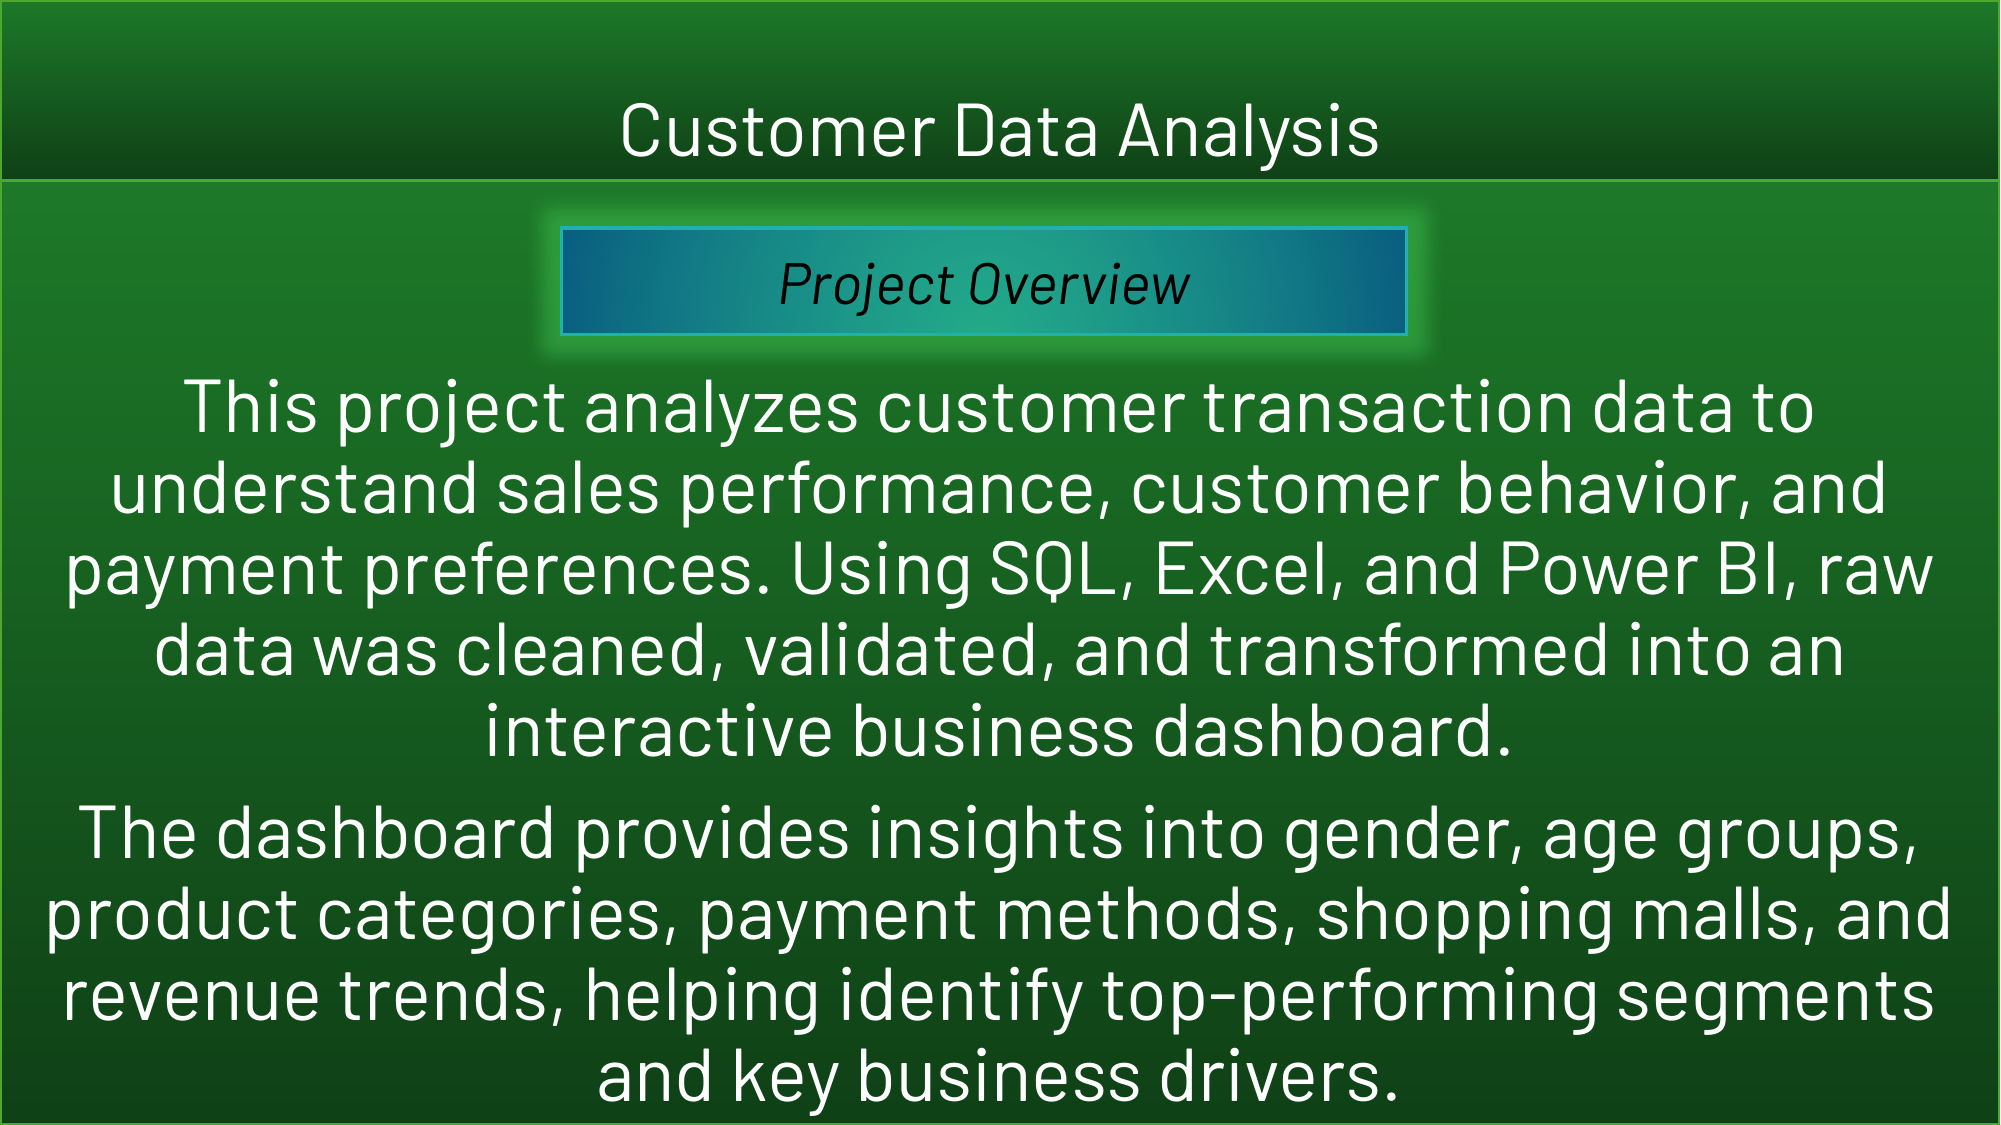

# Customer Data Analysis
This project analyzes customer transaction data to understand sales performance, customer behavior, and payment preferences. Using SQL, Excel, and Power BI, raw data was cleaned, validated, and transformed into an interactive business dashboard.
The dashboard provides insights into gender, age groups, product categories, payment methods, shopping malls, and revenue trends, helping identify top-performing segments and key business drivers.

Project Overview